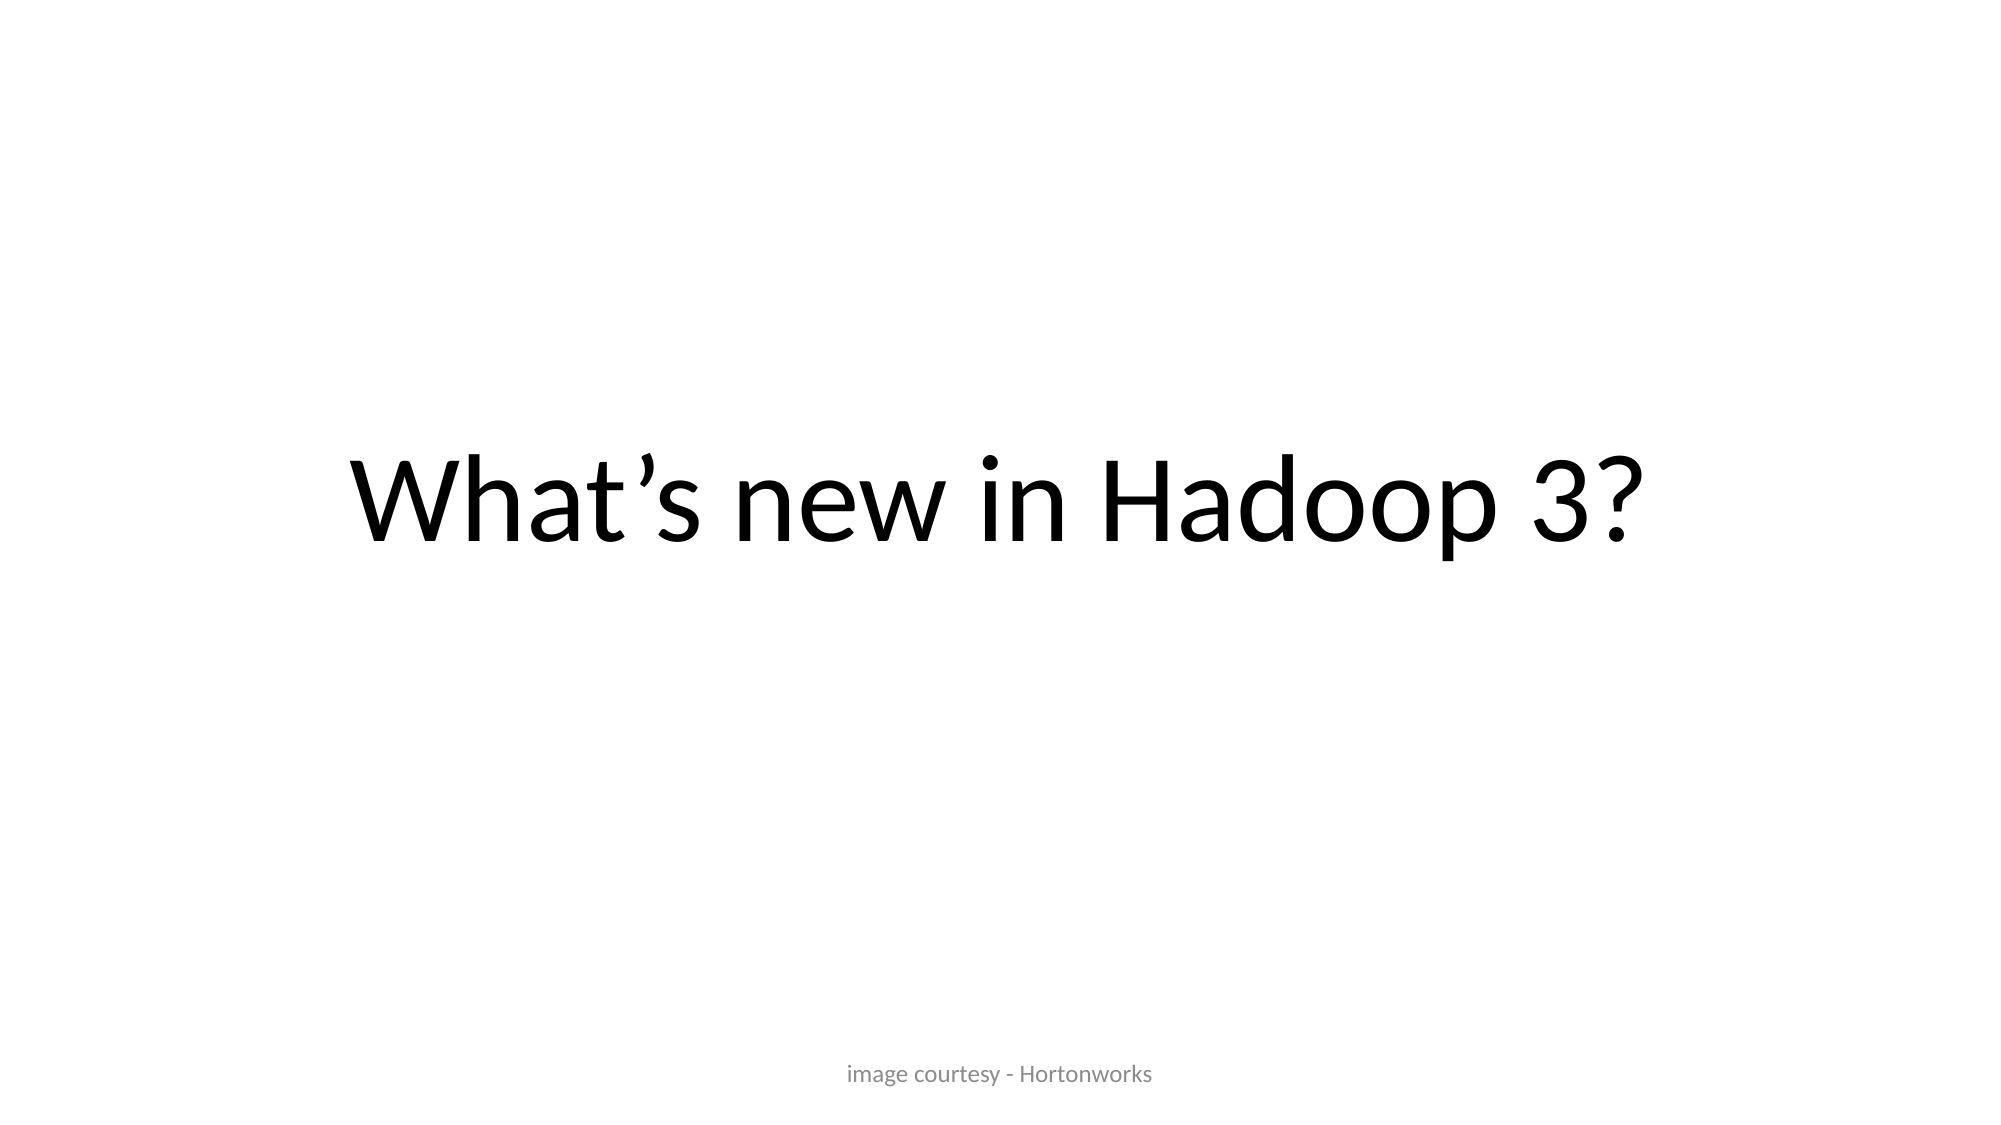

# What’s new in Hadoop 3?
image courtesy - Hortonworks